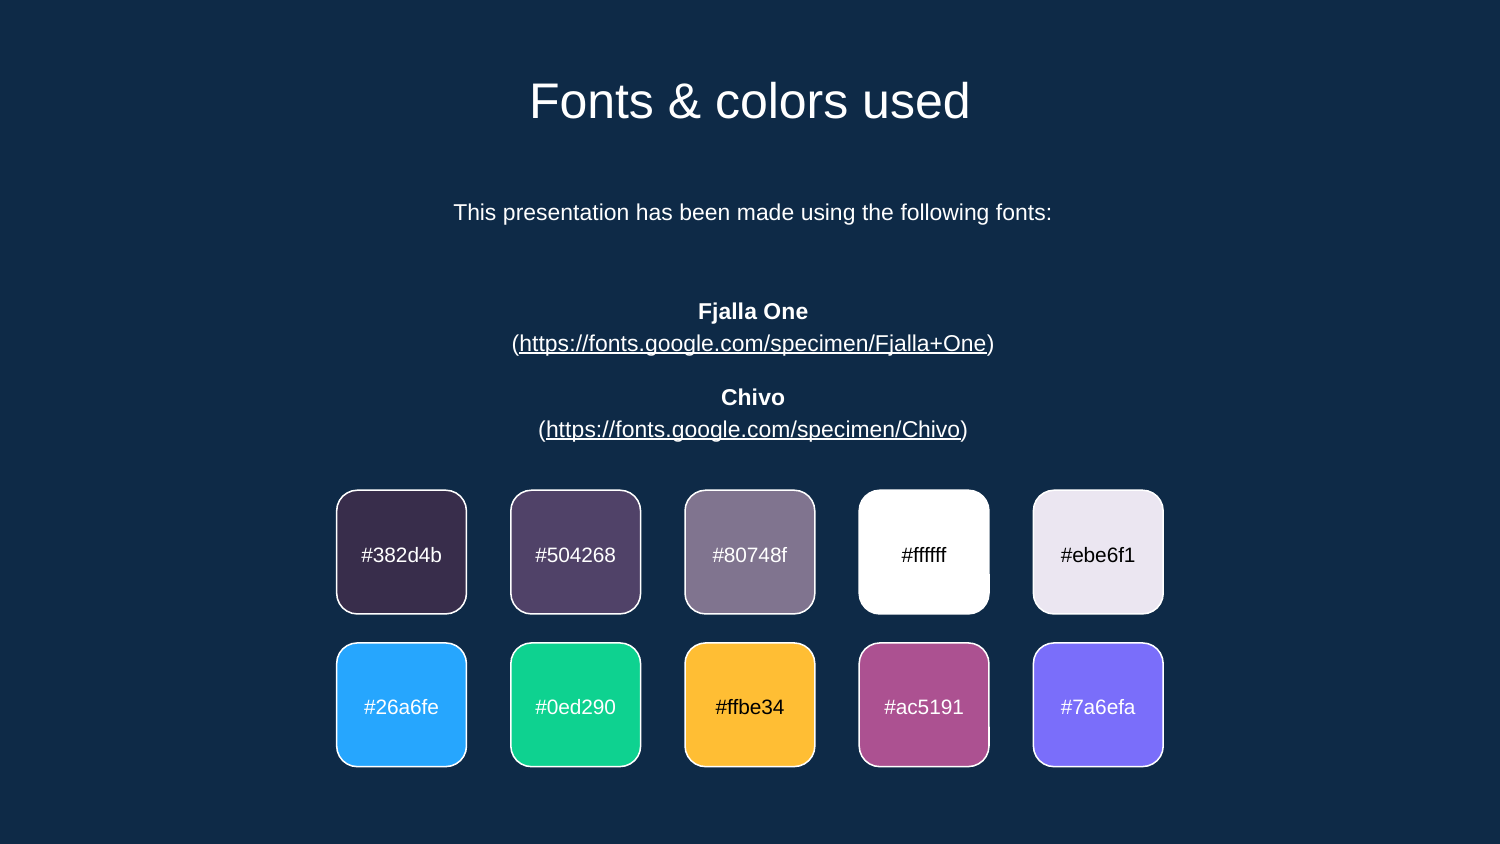

# Fonts & colors used
This presentation has been made using the following fonts:

Fjalla One
(https://fonts.google.com/specimen/Fjalla+One)

Chivo
(https://fonts.google.com/specimen/Chivo)

#382d4b
#504268
#80748f
#ffffff
#ebe6f1

#26a6fe
#0ed290
#ffbe34
#ac5191
#7a6efa